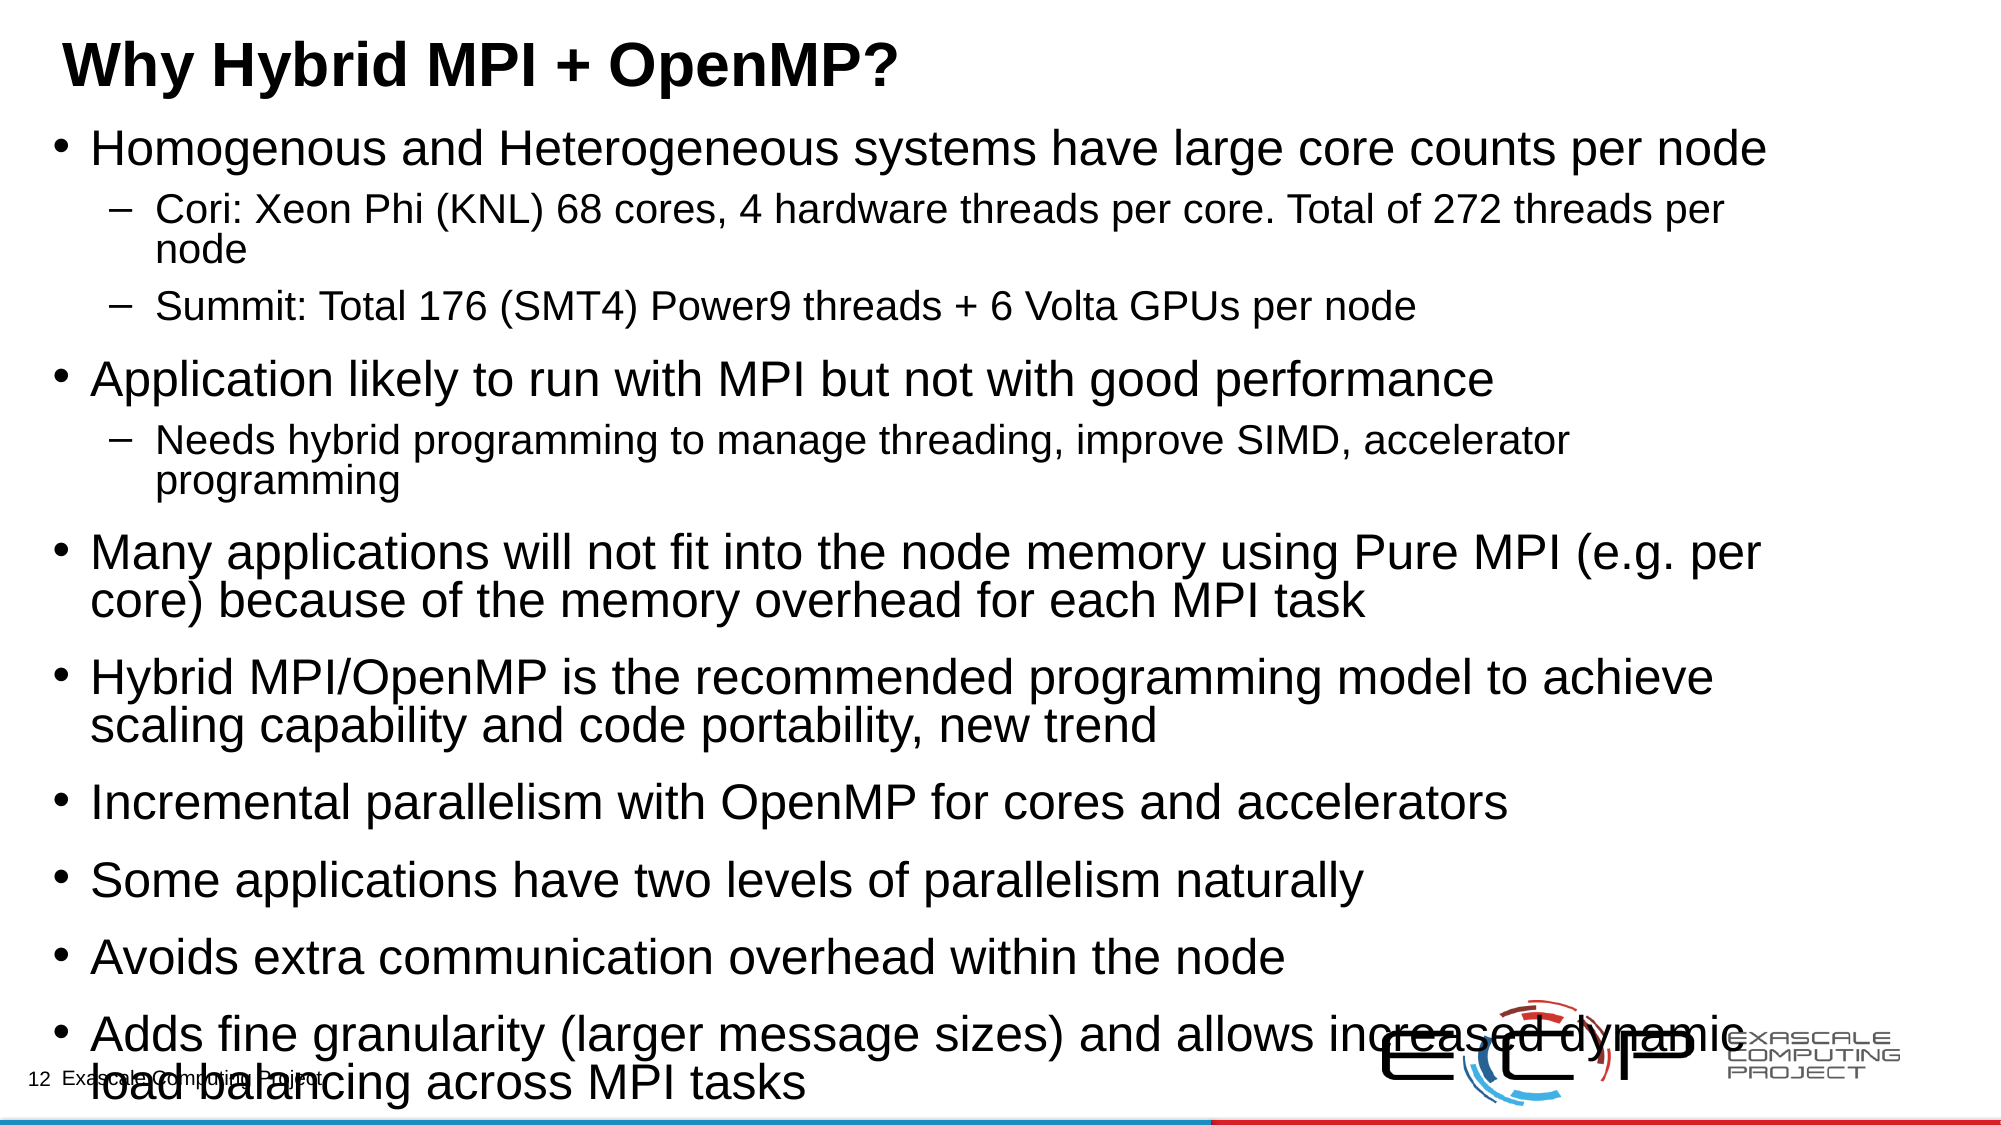

# Why Hybrid MPI + OpenMP?
Homogenous and Heterogeneous systems have large core counts per node
Cori: Xeon Phi (KNL) 68 cores, 4 hardware threads per core. Total of 272 threads per node
Summit: Total 176 (SMT4) Power9 threads + 6 Volta GPUs per node
Application likely to run with MPI but not with good performance
Needs hybrid programming to manage threading, improve SIMD, accelerator programming
Many applications will not fit into the node memory using Pure MPI (e.g. per core) because of the memory overhead for each MPI task
Hybrid MPI/OpenMP is the recommended programming model to achieve scaling capability and code portability, new trend
Incremental parallelism with OpenMP for cores and accelerators
Some applications have two levels of parallelism naturally
Avoids extra communication overhead within the node
Adds fine granularity (larger message sizes) and allows increased dynamic load balancing across MPI tasks